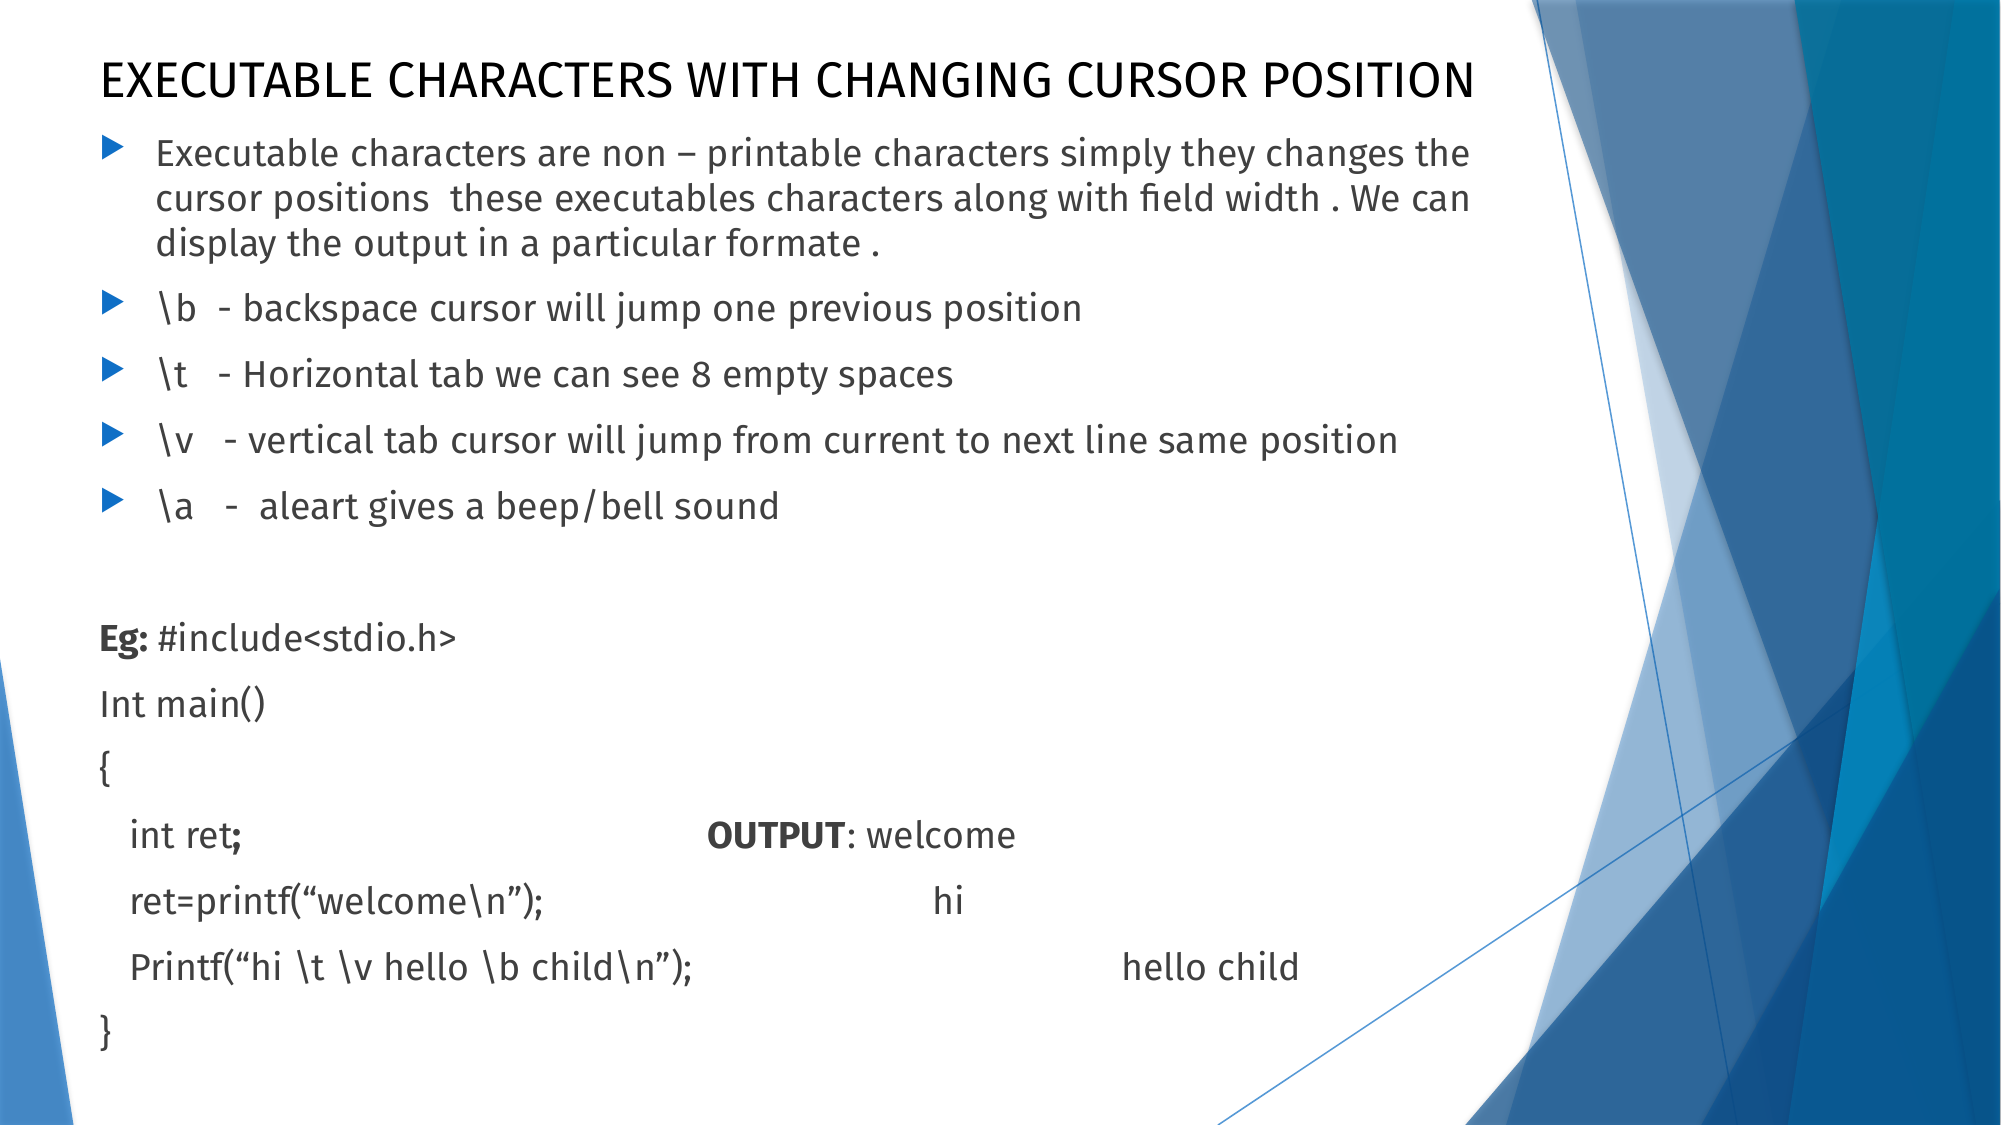

EXECUTABLE CHARACTERS WITH CHANGING CURSOR POSITION
Executable characters are non – printable characters simply they changes the cursor positions  these executables characters along with field width . We can display the output in a particular formate .
\b  - backspace cursor will jump one previous position
\t   - Horizontal tab we can see 8 empty spaces
\v   - vertical tab cursor will jump from current to next line same position
\a   -  aleart gives a beep/bell sound

Eg: #include<stdio.h>
Int main()
{
   int ret;                                                    OUTPUT: welcome
   ret=printf(“welcome\n”);                                       hi
   Printf(“hi \t \v hello \b child\n”);                                           hello child
}